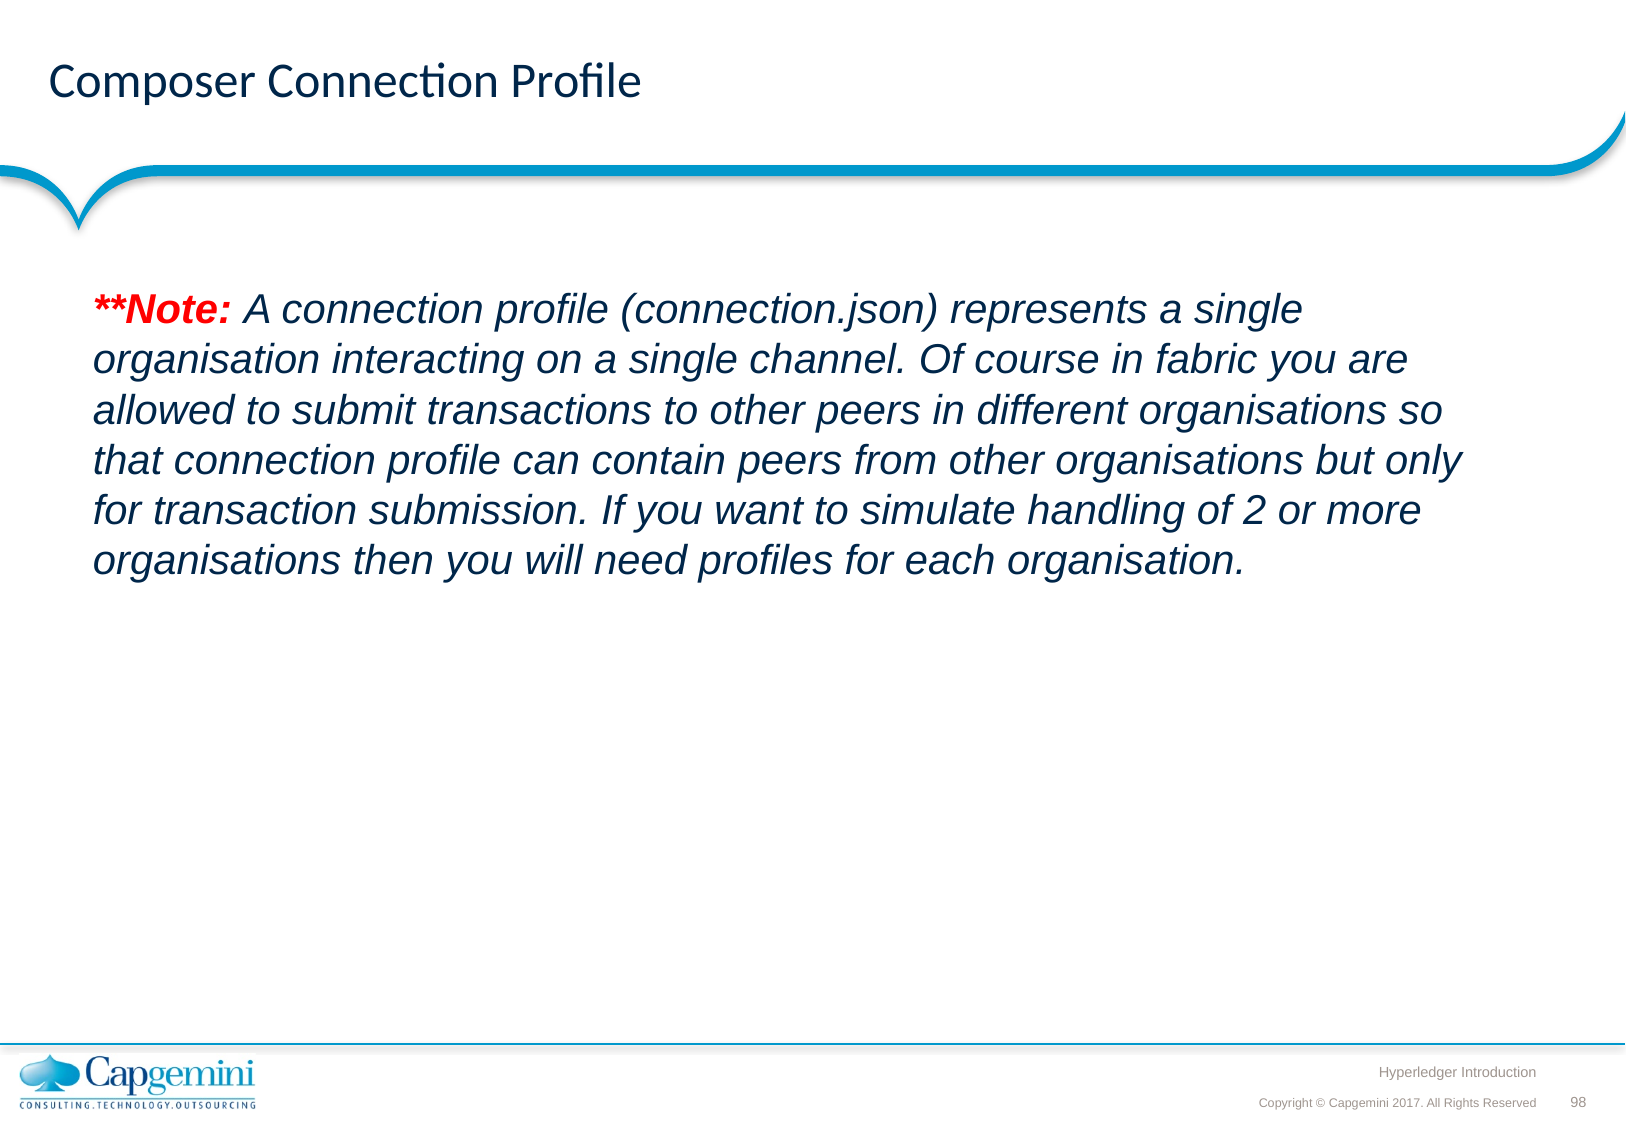

# Composer Connection Profile

**Note: A connection profile (connection.json) represents a single organisation interacting on a single channel. Of course in fabric you are allowed to submit transactions to other peers in different organisations so that connection profile can contain peers from other organisations but only for transaction submission. If you want to simulate handling of 2 or more organisations then you will need profiles for each organisation.